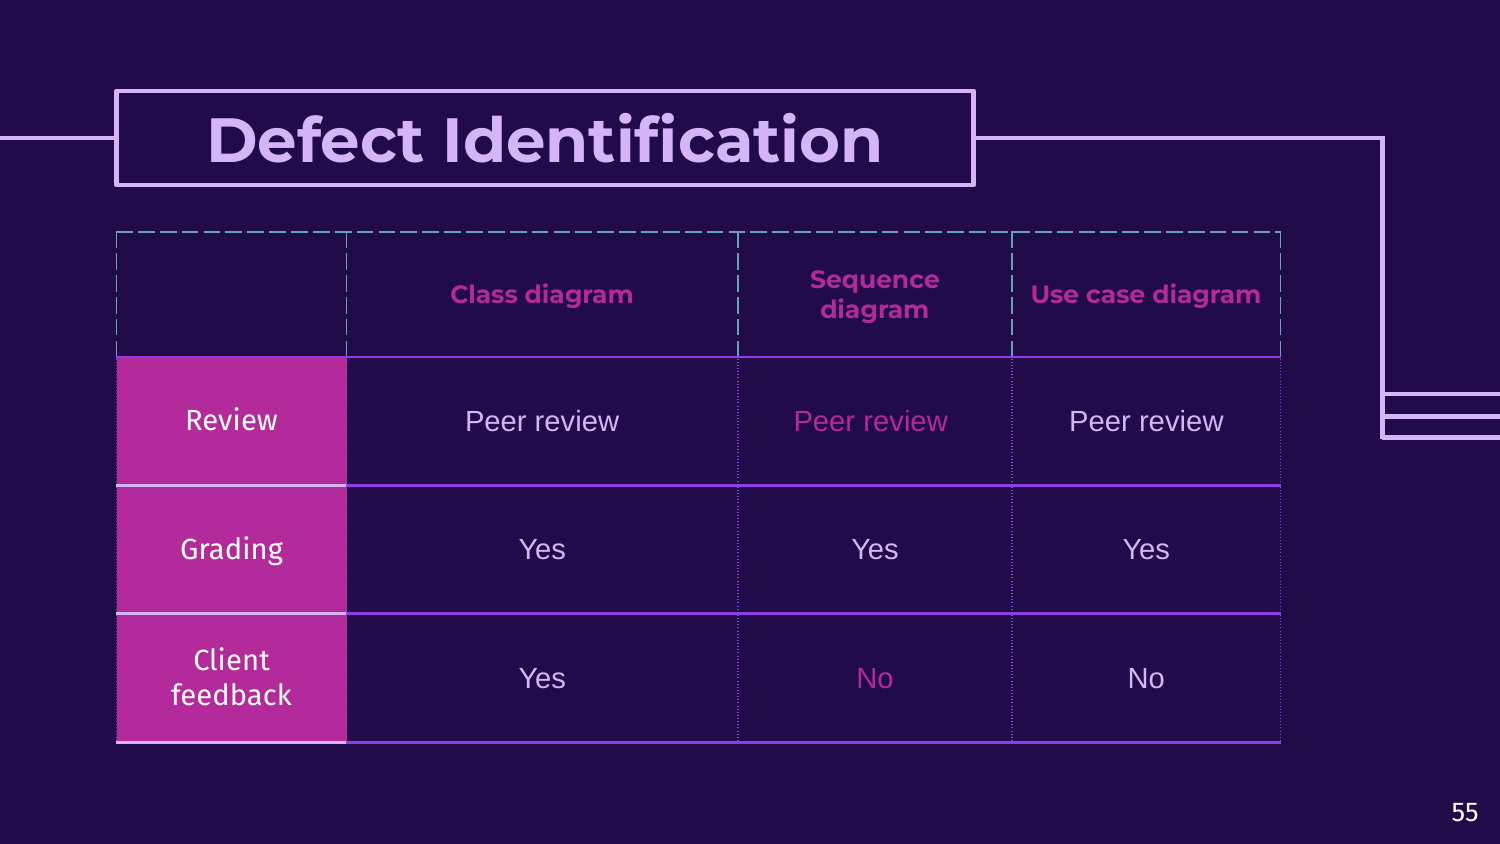

# Defect Identification
|  | Class diagram | Sequence diagram | Use case diagram |
| --- | --- | --- | --- |
| Review | Peer review | Peer review | Peer review |
| Grading | Yes | Yes | Yes |
| Client feedback | Yes | No | No |
55